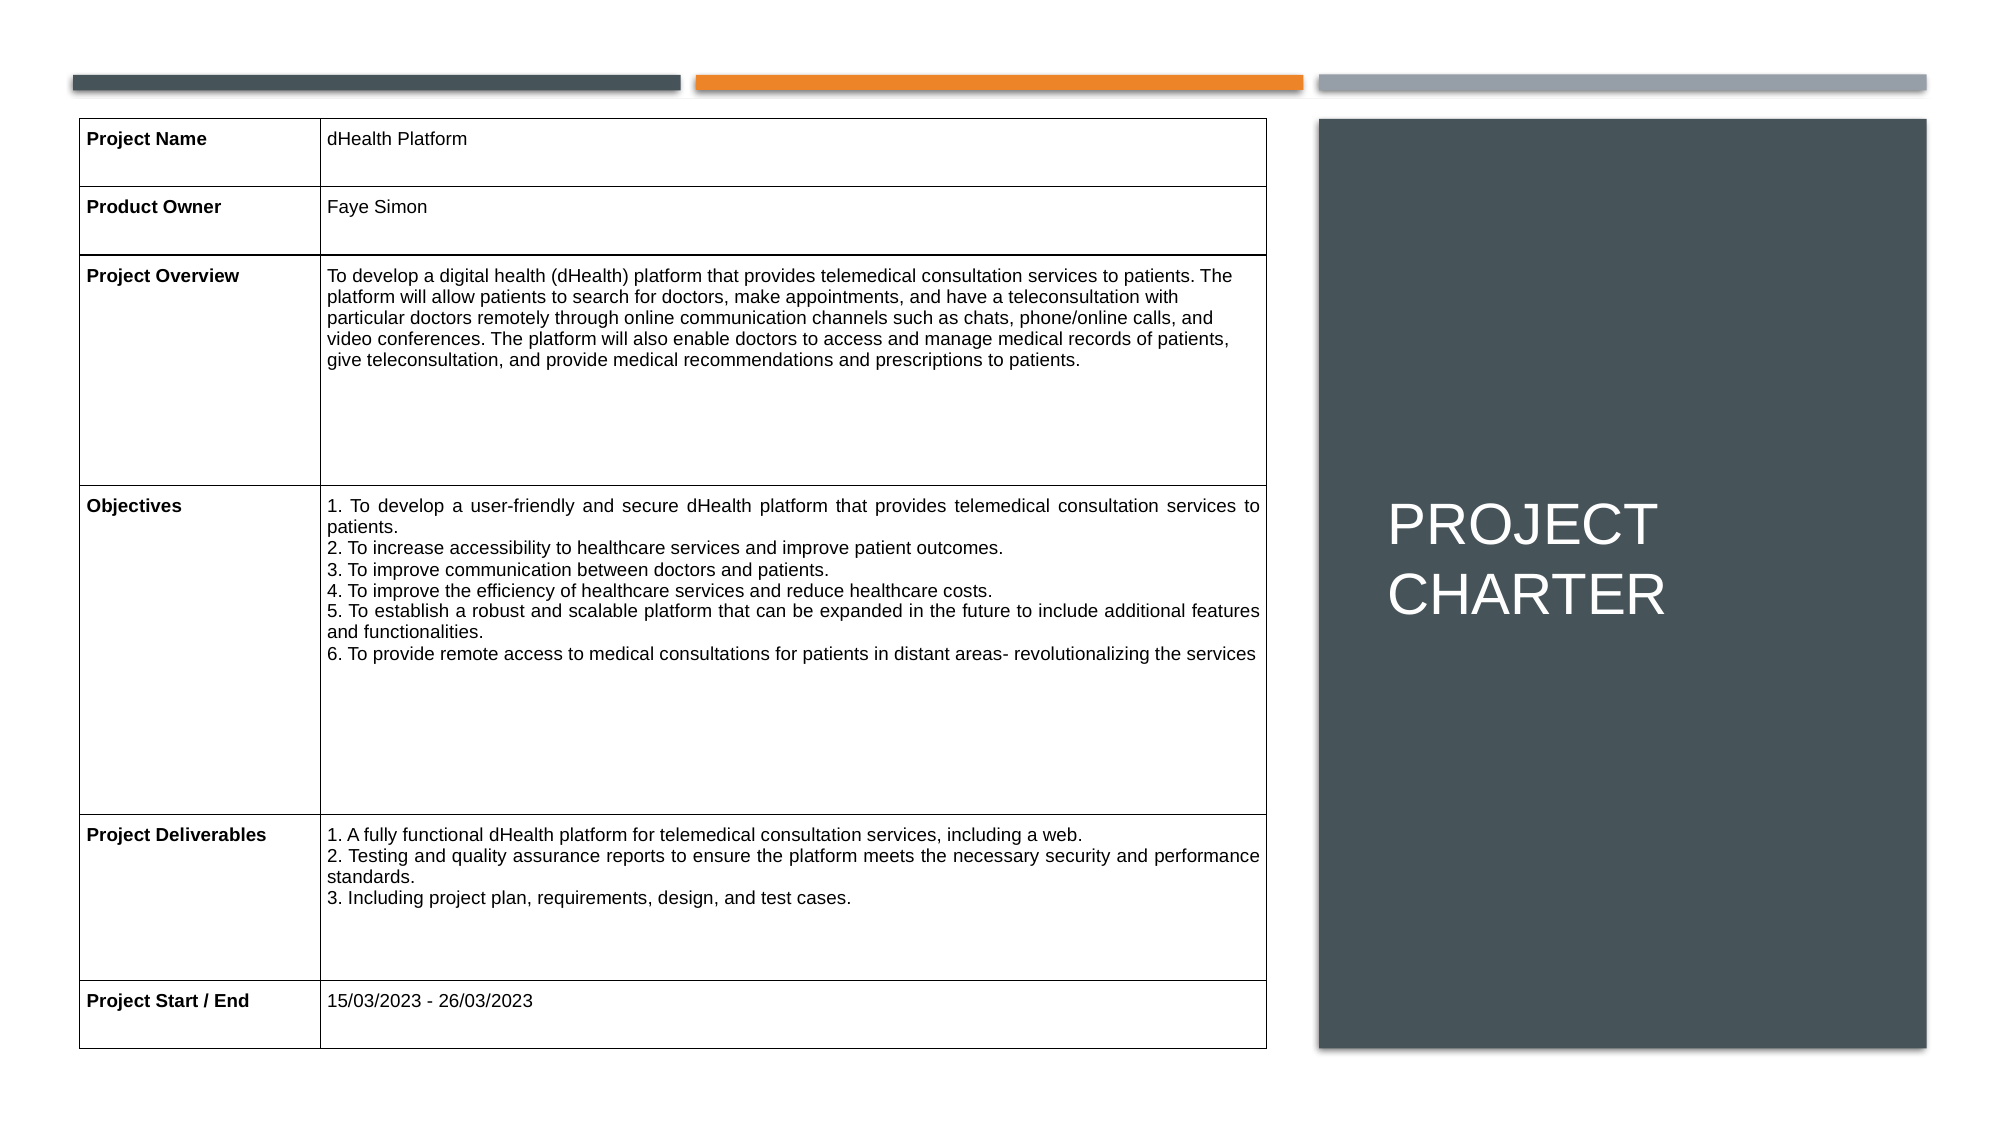

| Project Name | dHealth Platform |
| --- | --- |
| Product Owner | Faye Simon |
| Project Overview | To develop a digital health (dHealth) platform that provides telemedical consultation services to patients. The platform will allow patients to search for doctors, make appointments, and have a teleconsultation with particular doctors remotely through online communication channels such as chats, phone/online calls, and video conferences. The platform will also enable doctors to access and manage medical records of patients, give teleconsultation, and provide medical recommendations and prescriptions to patients. |
| Objectives | 1. To develop a user-friendly and secure dHealth platform that provides telemedical consultation services to patients. 2. To increase accessibility to healthcare services and improve patient outcomes. 3. To improve communication between doctors and patients. 4. To improve the efficiency of healthcare services and reduce healthcare costs. 5. To establish a robust and scalable platform that can be expanded in the future to include additional features and functionalities. 6. To provide remote access to medical consultations for patients in distant areas- revolutionalizing the services |
| Project Deliverables | 1. A fully functional dHealth platform for telemedical consultation services, including a web. 2. Testing and quality assurance reports to ensure the platform meets the necessary security and performance standards. 3. Including project plan, requirements, design, and test cases. |
| Project Start / End | 15/03/2023 - 26/03/2023 |
# Project Charter